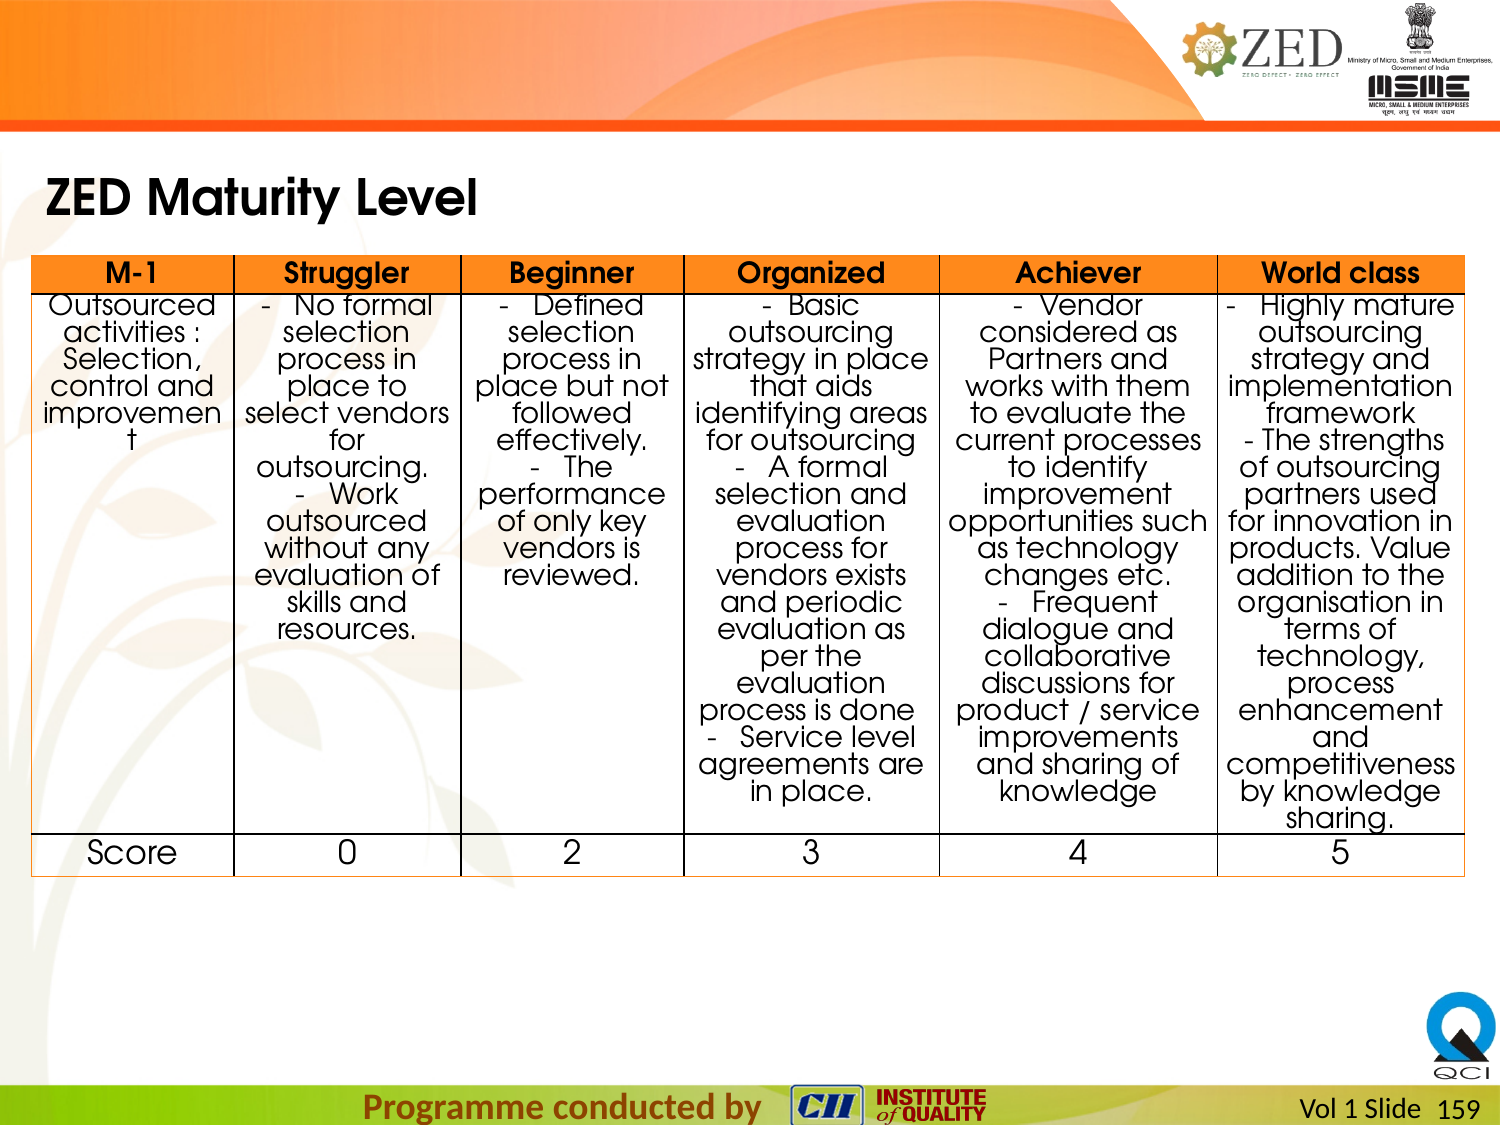

ZED Maturity Level
| M-1 | Struggler | Beginner | Organized | Achiever | World class |
| --- | --- | --- | --- | --- | --- |
| Outsourced activities : Selection, control and improvement | -   No formal selection process in place to select vendors for outsourcing. -   Work outsourced without any evaluation of skills and resources. | -   Defined selection process in place but not followed effectively. -   The performance of only key vendors is reviewed. | -  Basic outsourcing strategy in place that aids identifying areas for outsourcing -   A formal selection and evaluation process for vendors exists and periodic evaluation as per the evaluation process is done -   Service level agreements are in place. | -  Vendor considered as Partners and works with them to evaluate the current processes to identify improvement opportunities such as technology changes etc. -   Frequent dialogue and collaborative discussions for product / service improvements and sharing of knowledge | -   Highly mature outsourcing strategy and implementation framework - The strengths of outsourcing partners used for innovation in products. Value addition to the organisation in terms of technology, process enhancement and competitiveness by knowledge sharing. |
| Score | 0 | 2 | 3 | 4 | 5 |